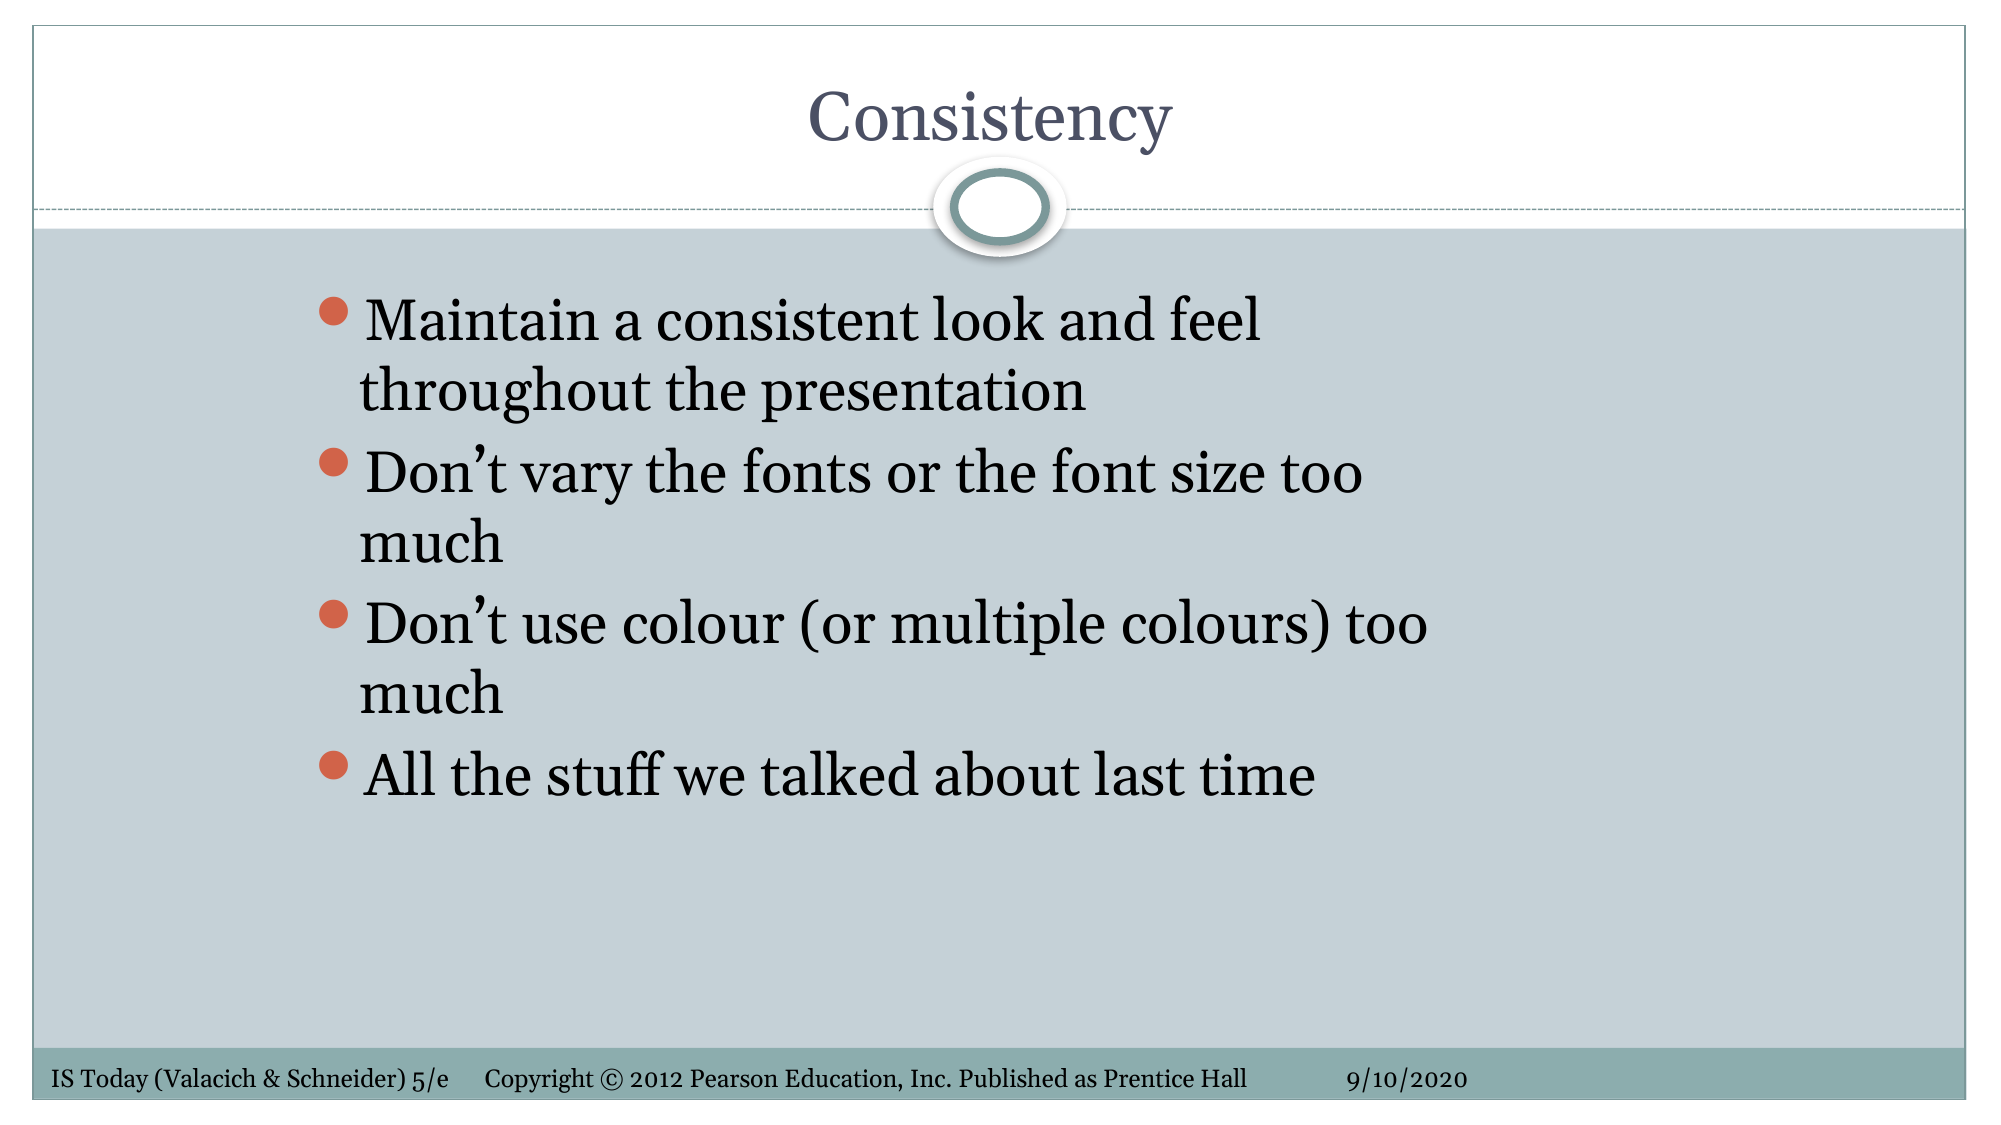

# Consistency
Maintain a consistent look and feel throughout the presentation
Don’t vary the fonts or the font size too much
Don’t use colour (or multiple colours) too much
All the stuff we talked about last time